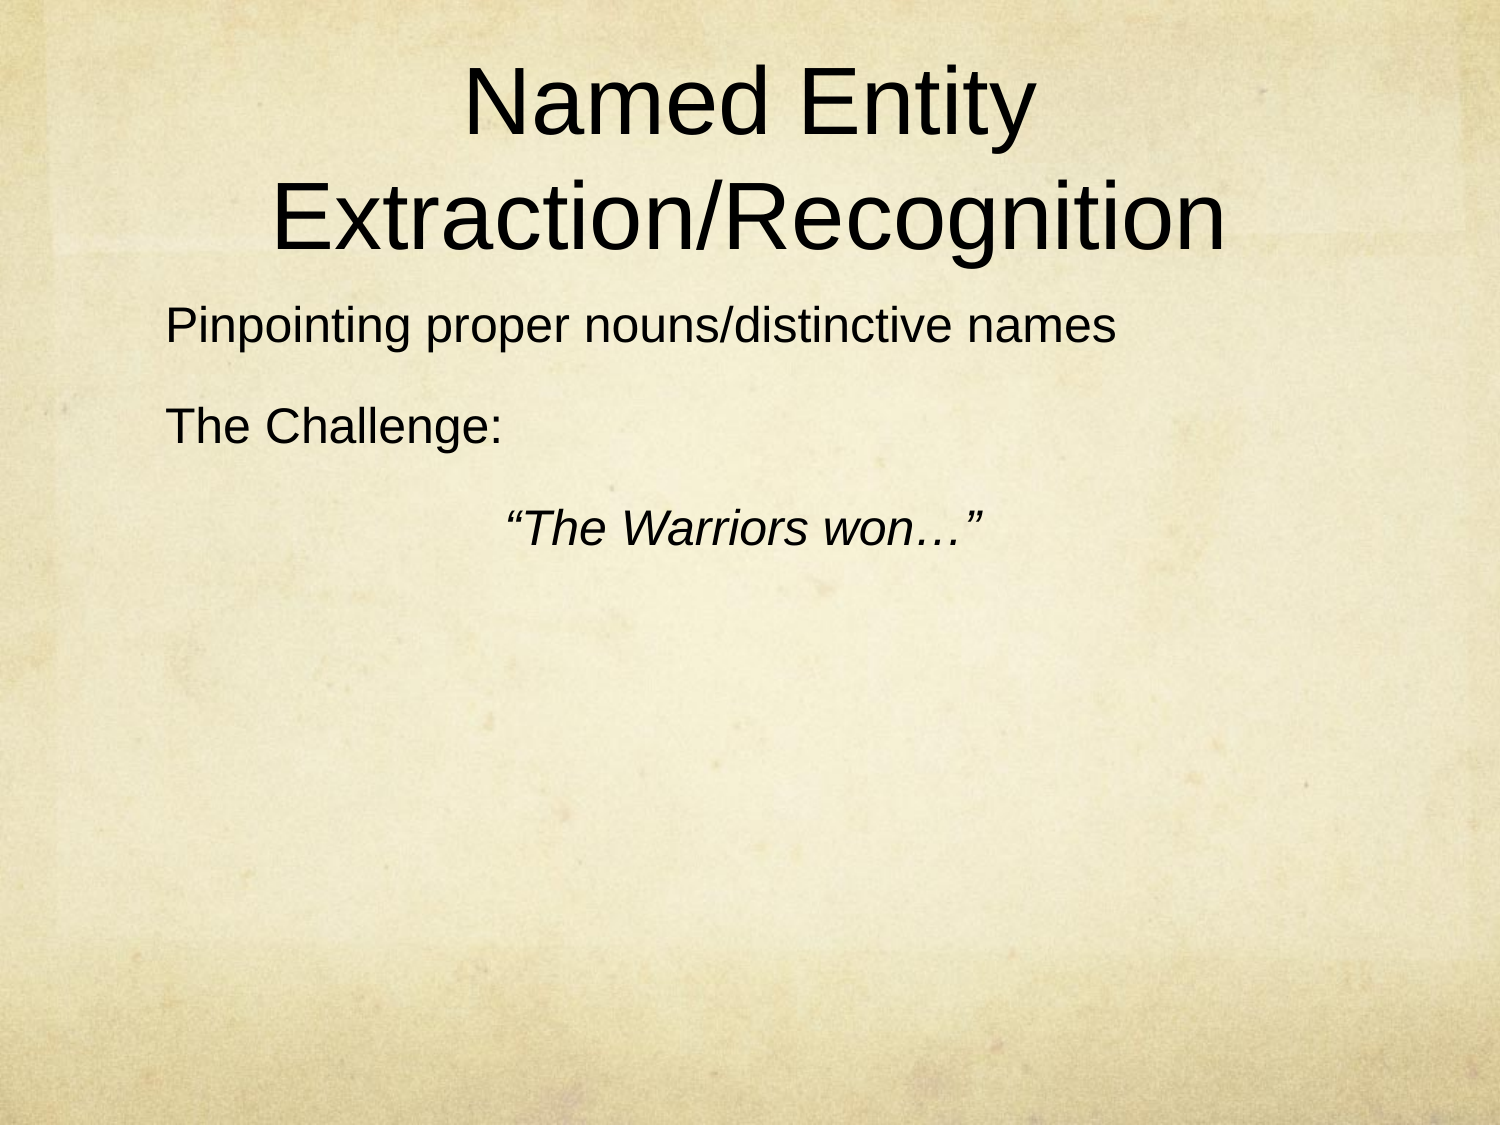

# Named Entity Extraction/Recognition
Pinpointing proper nouns/distinctive names
The Challenge:
“The Warriors won…”